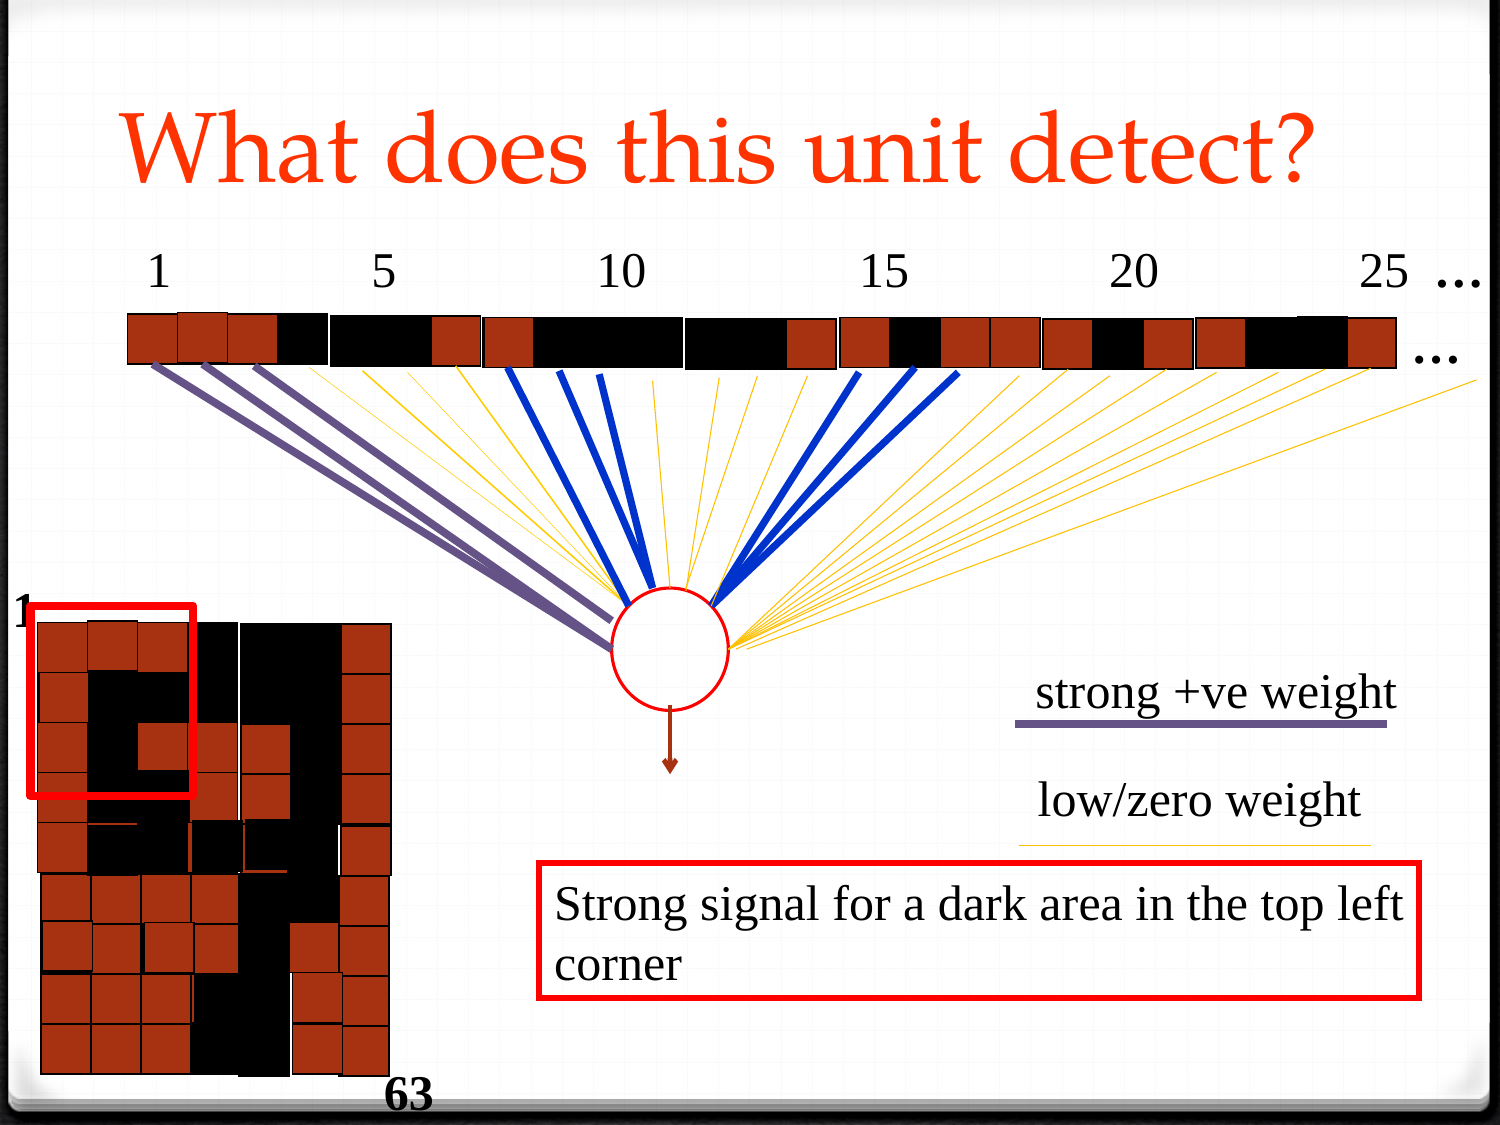

# What does this unit detect?
 1                5                10                 15                20                25  …
…

1

strong +ve weight

low/zero weight

Strong signal for a dark area in the top left
corner

63